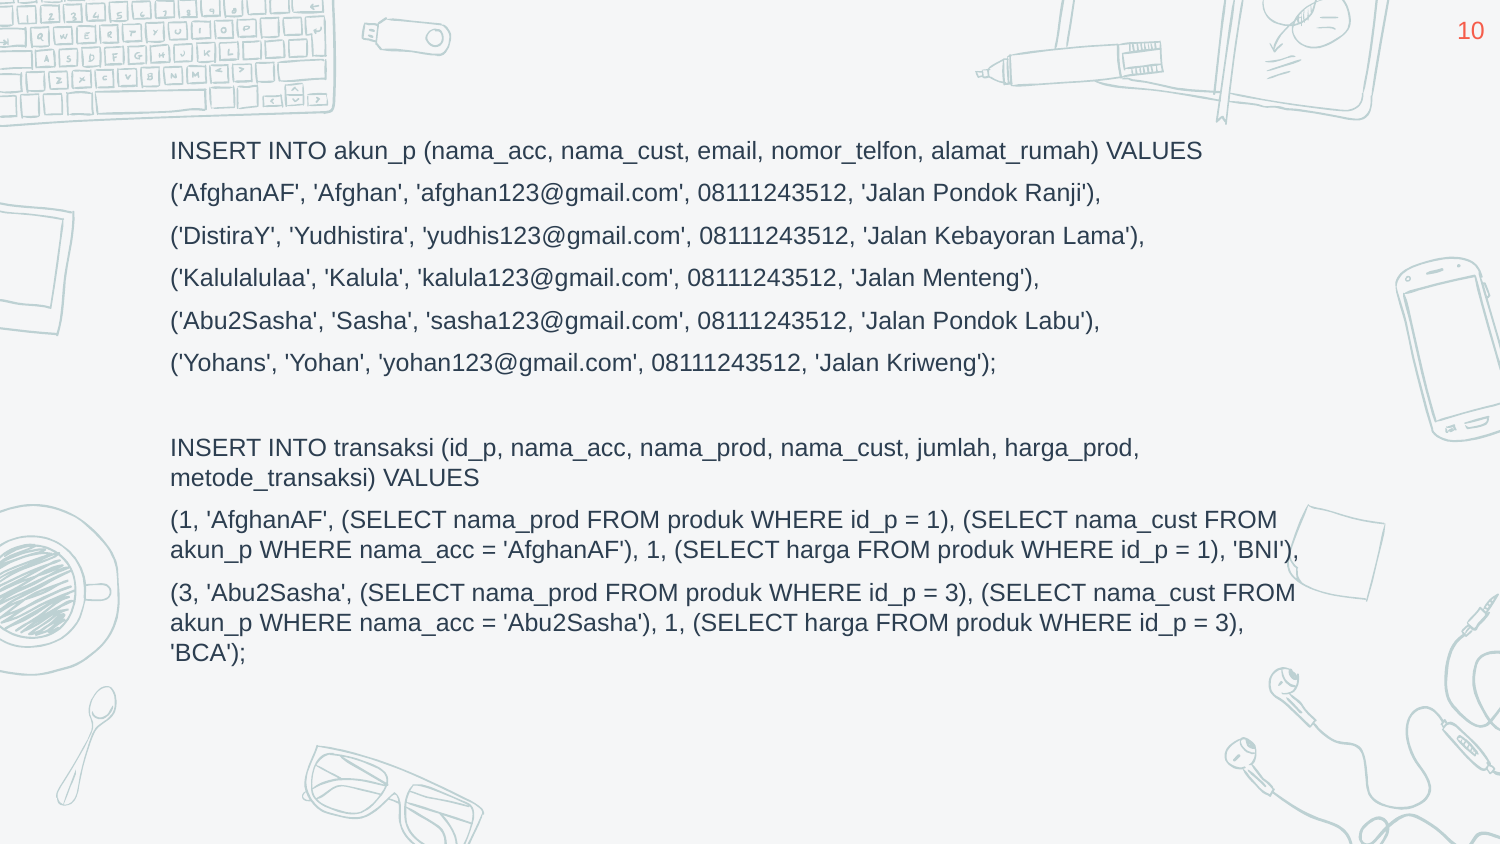

10
INSERT INTO akun_p (nama_acc, nama_cust, email, nomor_telfon, alamat_rumah) VALUES
('AfghanAF', 'Afghan', 'afghan123@gmail.com', 08111243512, 'Jalan Pondok Ranji'),
('DistiraY', 'Yudhistira', 'yudhis123@gmail.com', 08111243512, 'Jalan Kebayoran Lama'),
('Kalulalulaa', 'Kalula', 'kalula123@gmail.com', 08111243512, 'Jalan Menteng'),
('Abu2Sasha', 'Sasha', 'sasha123@gmail.com', 08111243512, 'Jalan Pondok Labu'),
('Yohans', 'Yohan', 'yohan123@gmail.com', 08111243512, 'Jalan Kriweng');

INSERT INTO transaksi (id_p, nama_acc, nama_prod, nama_cust, jumlah, harga_prod, metode_transaksi) VALUES
(1, 'AfghanAF', (SELECT nama_prod FROM produk WHERE id_p = 1), (SELECT nama_cust FROM akun_p WHERE nama_acc = 'AfghanAF'), 1, (SELECT harga FROM produk WHERE id_p = 1), 'BNI'),
(3, 'Abu2Sasha', (SELECT nama_prod FROM produk WHERE id_p = 3), (SELECT nama_cust FROM akun_p WHERE nama_acc = 'Abu2Sasha'), 1, (SELECT harga FROM produk WHERE id_p = 3), 'BCA');